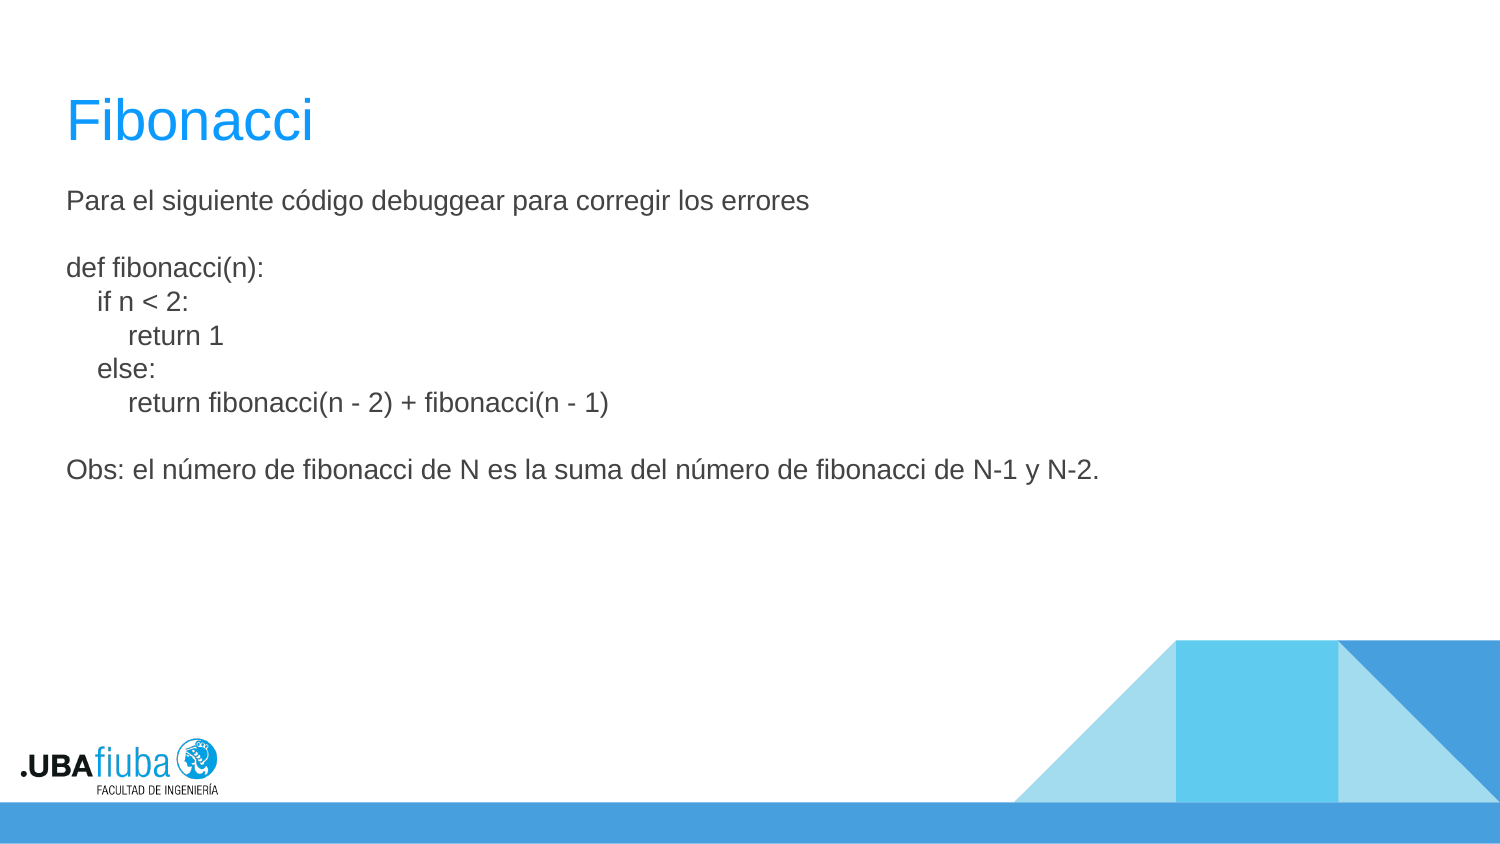

# Fibonacci
Para el siguiente código debuggear para corregir los errores
def fibonacci(n):
    if n < 2:
        return 1
    else:
        return fibonacci(n - 2) + fibonacci(n - 1)

Obs: el número de fibonacci de N es la suma del número de fibonacci de N-1 y N-2.